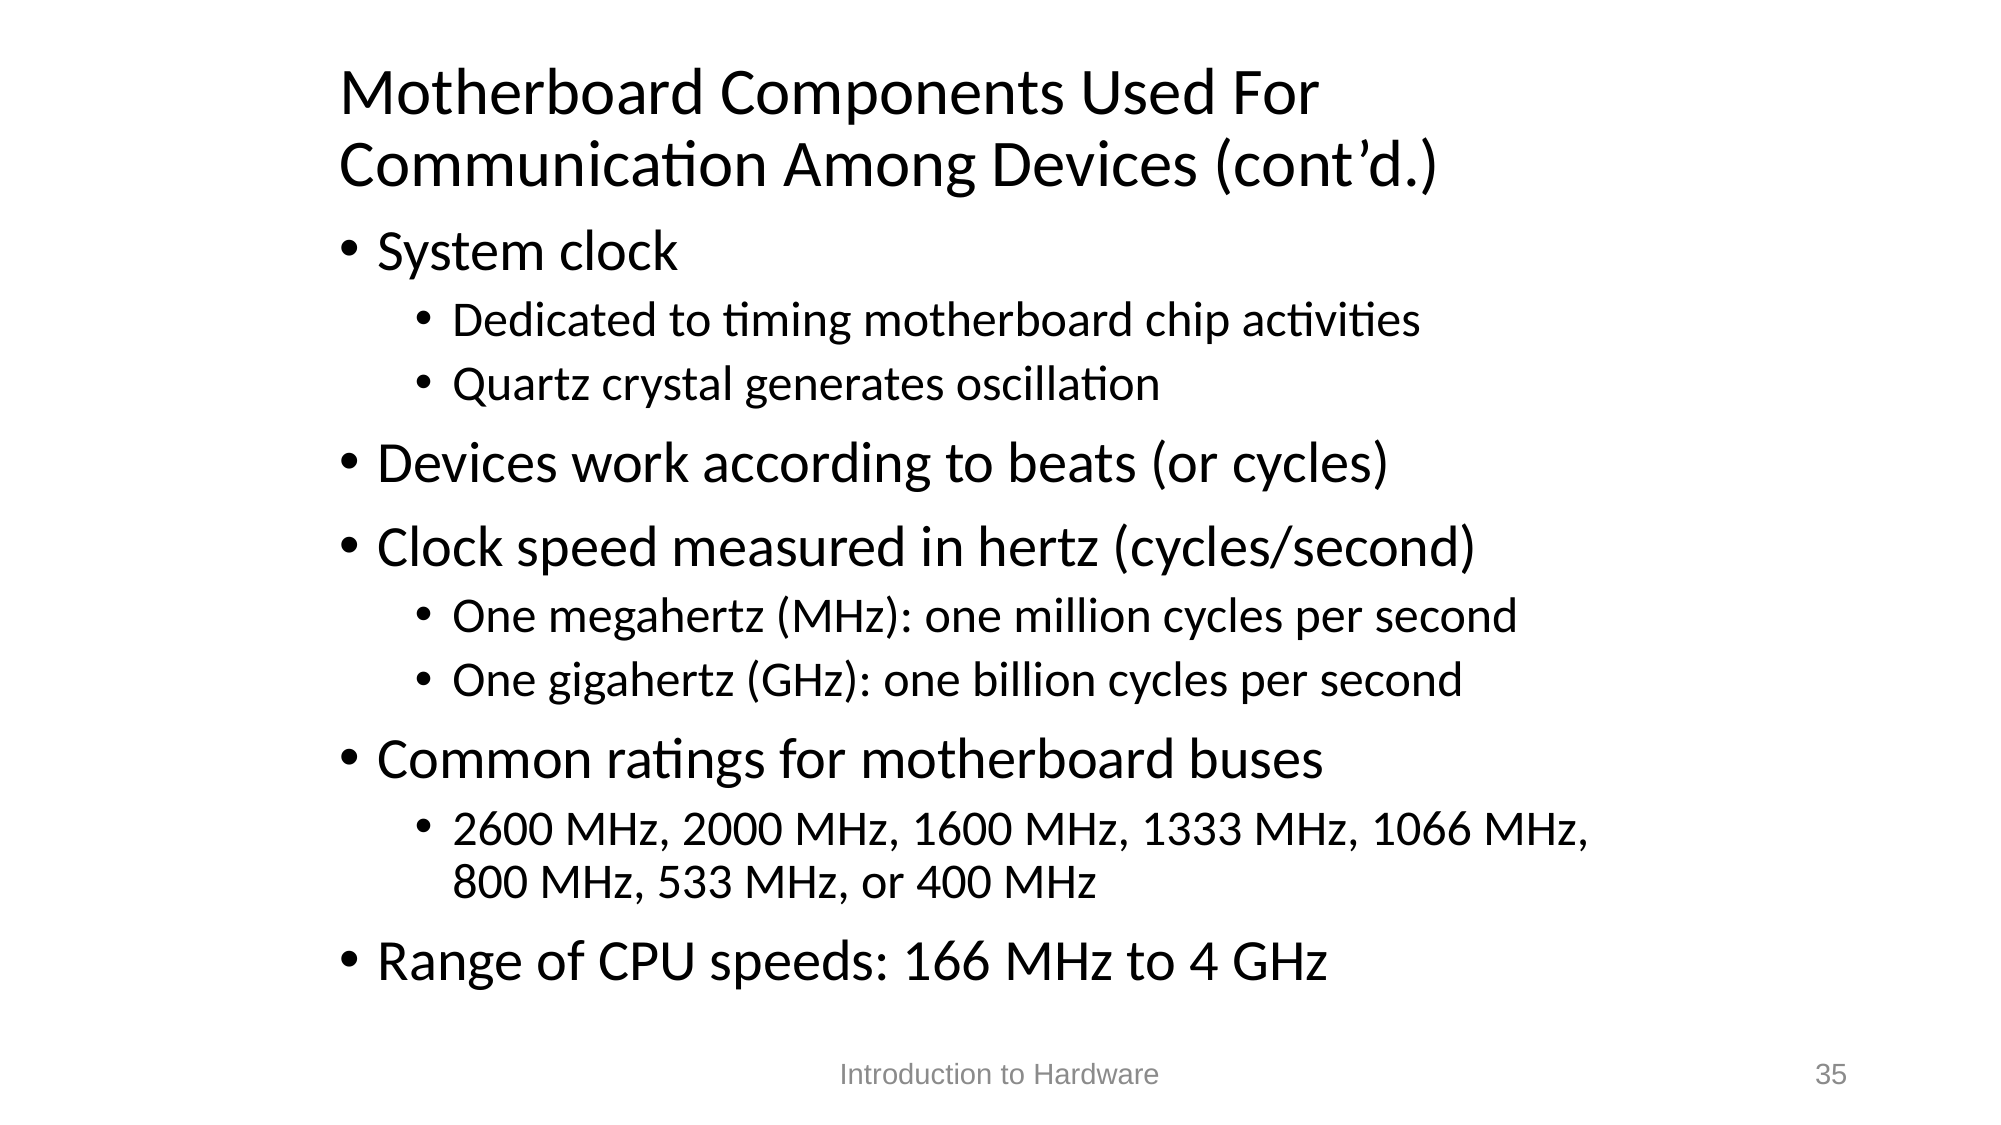

# Motherboard Components Used For Communication Among Devices (cont’d.)
System clock
Dedicated to timing motherboard chip activities
Quartz crystal generates oscillation
Devices work according to beats (or cycles)
Clock speed measured in hertz (cycles/second)
One megahertz (MHz): one million cycles per second
One gigahertz (GHz): one billion cycles per second
Common ratings for motherboard buses
2600 MHz, 2000 MHz, 1600 MHz, 1333 MHz, 1066 MHz, 800 MHz, 533 MHz, or 400 MHz
Range of CPU speeds: 166 MHz to 4 GHz
Introduction to Hardware
35